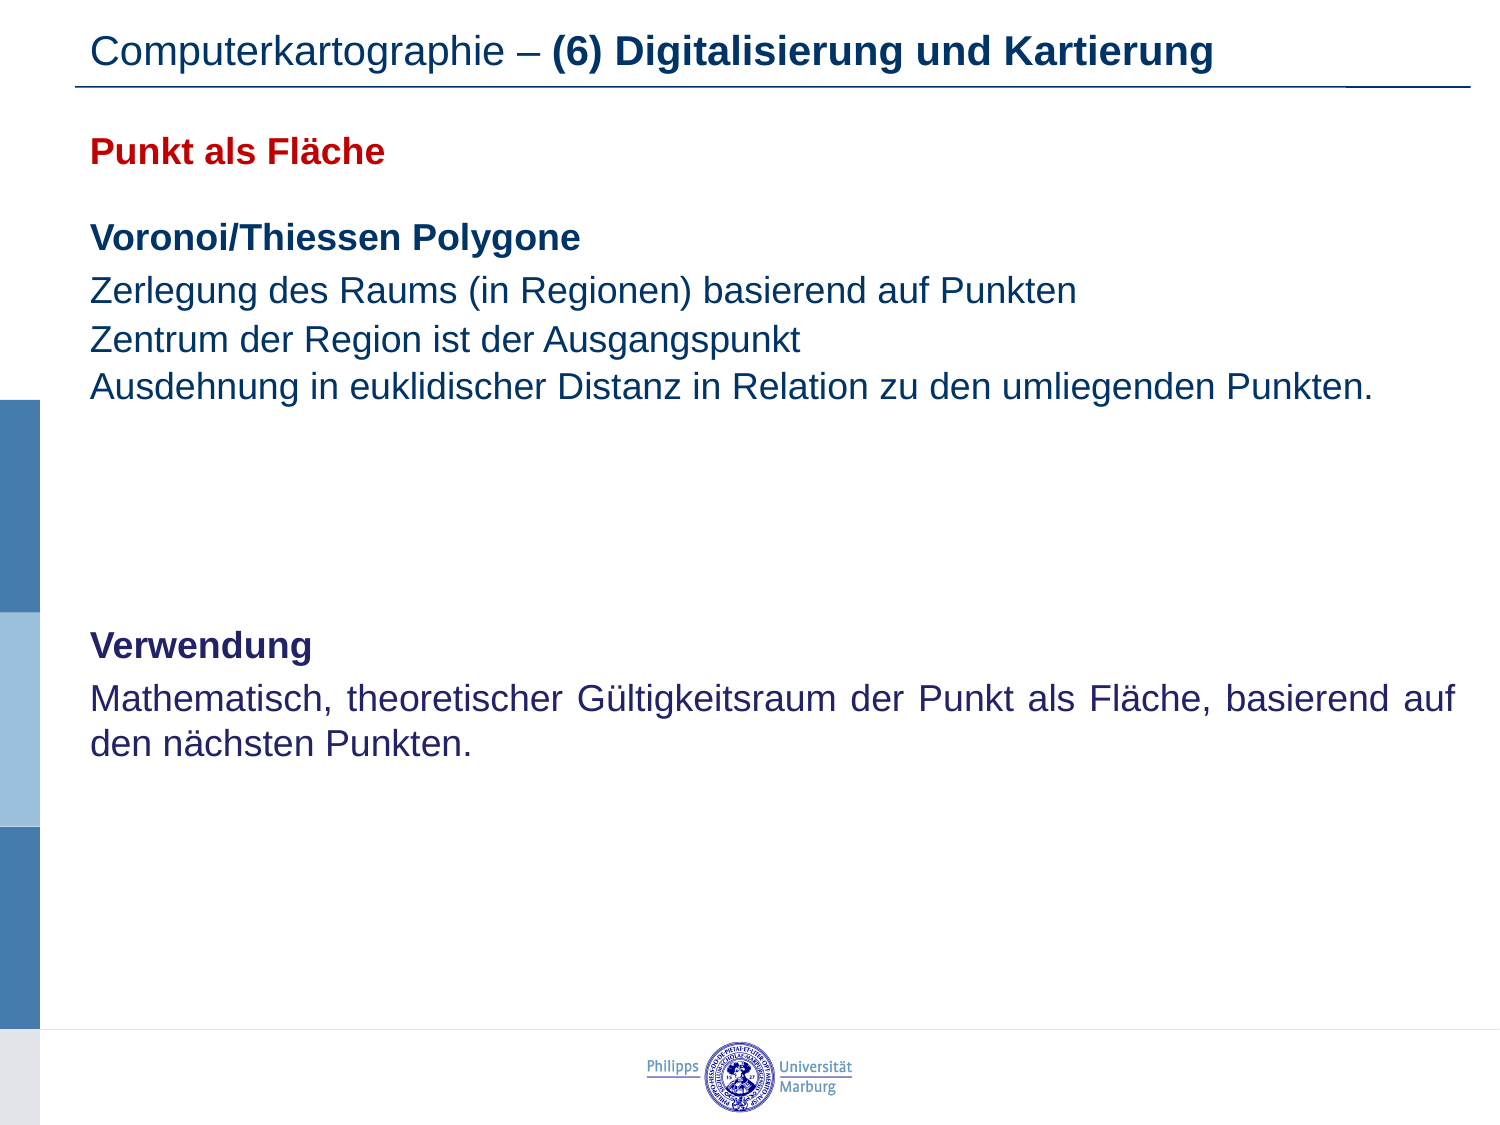

Computerkartographie – (6) Digitalisierung und Kartierung

Punkt als Fläche
Voronoi/Thiessen Polygone
Zerlegung des Raums (in Regionen) basierend auf Punkten
Zentrum der Region ist der Ausgangspunkt
Ausdehnung in euklidischer Distanz in Relation zu den umliegenden Punkten.
Verwendung
Mathematisch, theoretischer Gültigkeitsraum der Punkt als Fläche, basierend auf den nächsten Punkten.